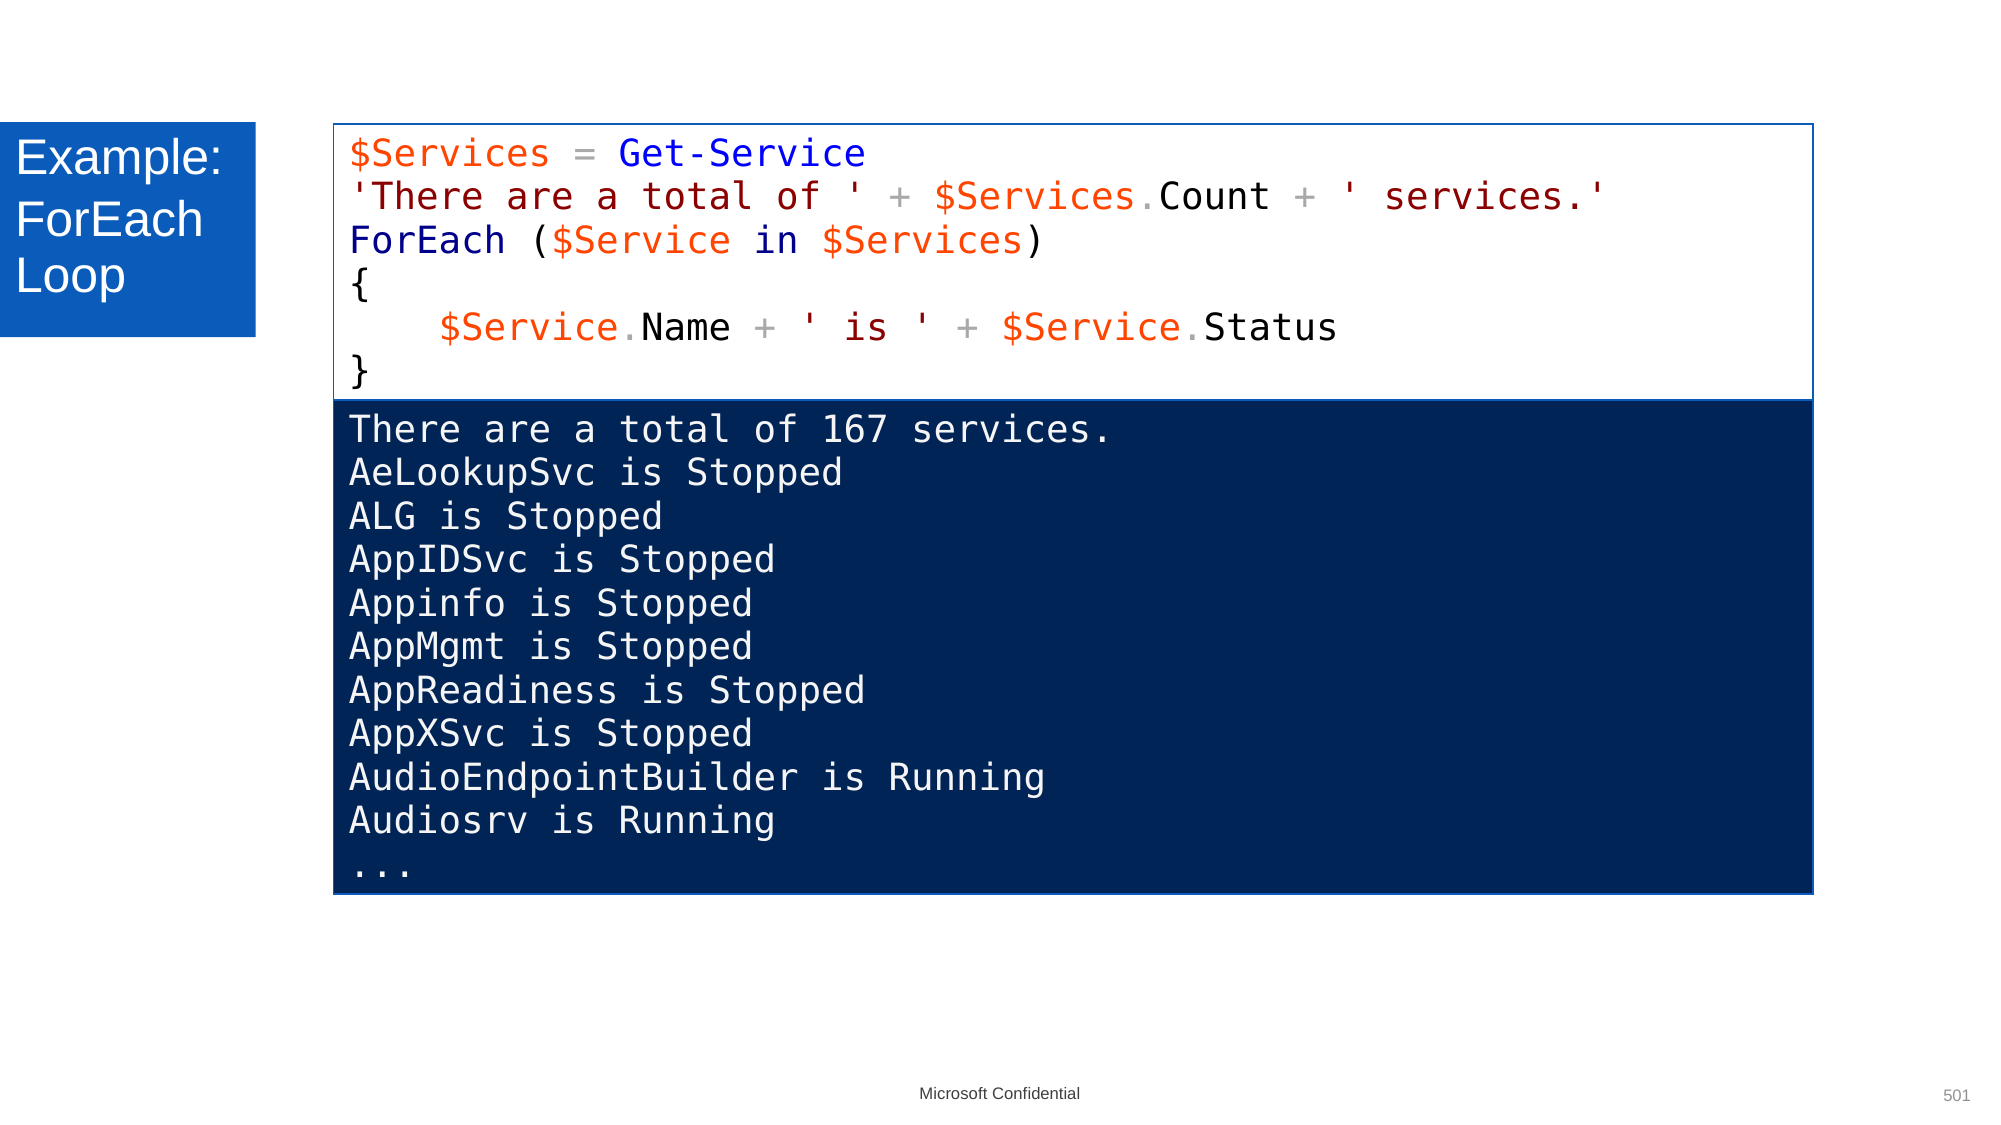

Example:
ForEach Loop
| $Services = Get-Service 'There are a total of ' + $Services.Count + ' services.' ForEach ($Service in $Services) { $Service.Name + ' is ' + $Service.Status } |
| --- |
| There are a total of 167 services. AeLookupSvc is Stopped ALG is Stopped AppIDSvc is Stopped Appinfo is Stopped AppMgmt is Stopped AppReadiness is Stopped AppXSvc is Stopped AudioEndpointBuilder is Running Audiosrv is Running ... |
501